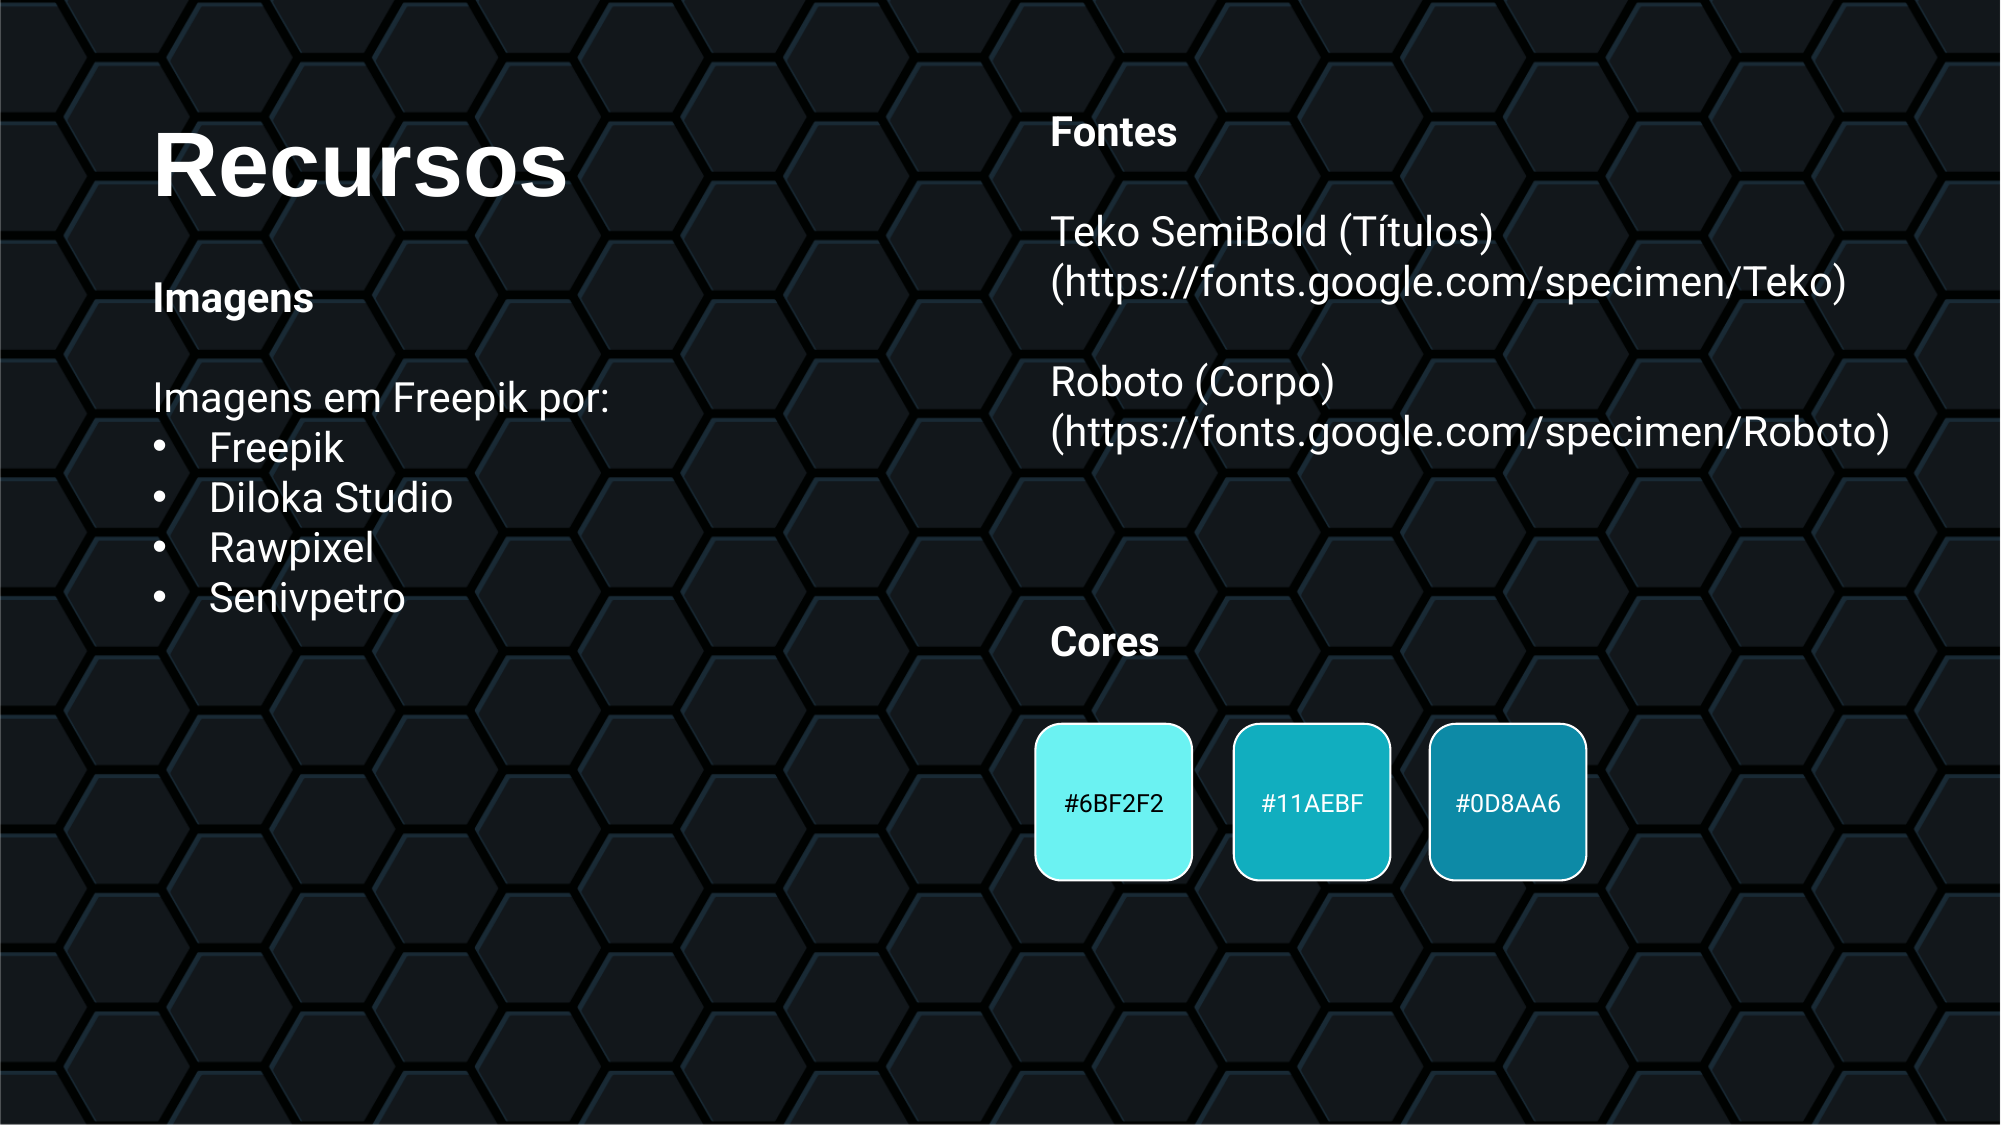

Recursos
Fontes

Teko SemiBold (Títulos)
(https://fonts.google.com/specimen/Teko)

Roboto (Corpo)
(https://fonts.google.com/specimen/Roboto)
Imagens

Imagens em Freepik por:
Freepik
Diloka Studio
Rawpixel
Senivpetro
Cores

#6BF2F2

#11AEBF

#0D8AA6